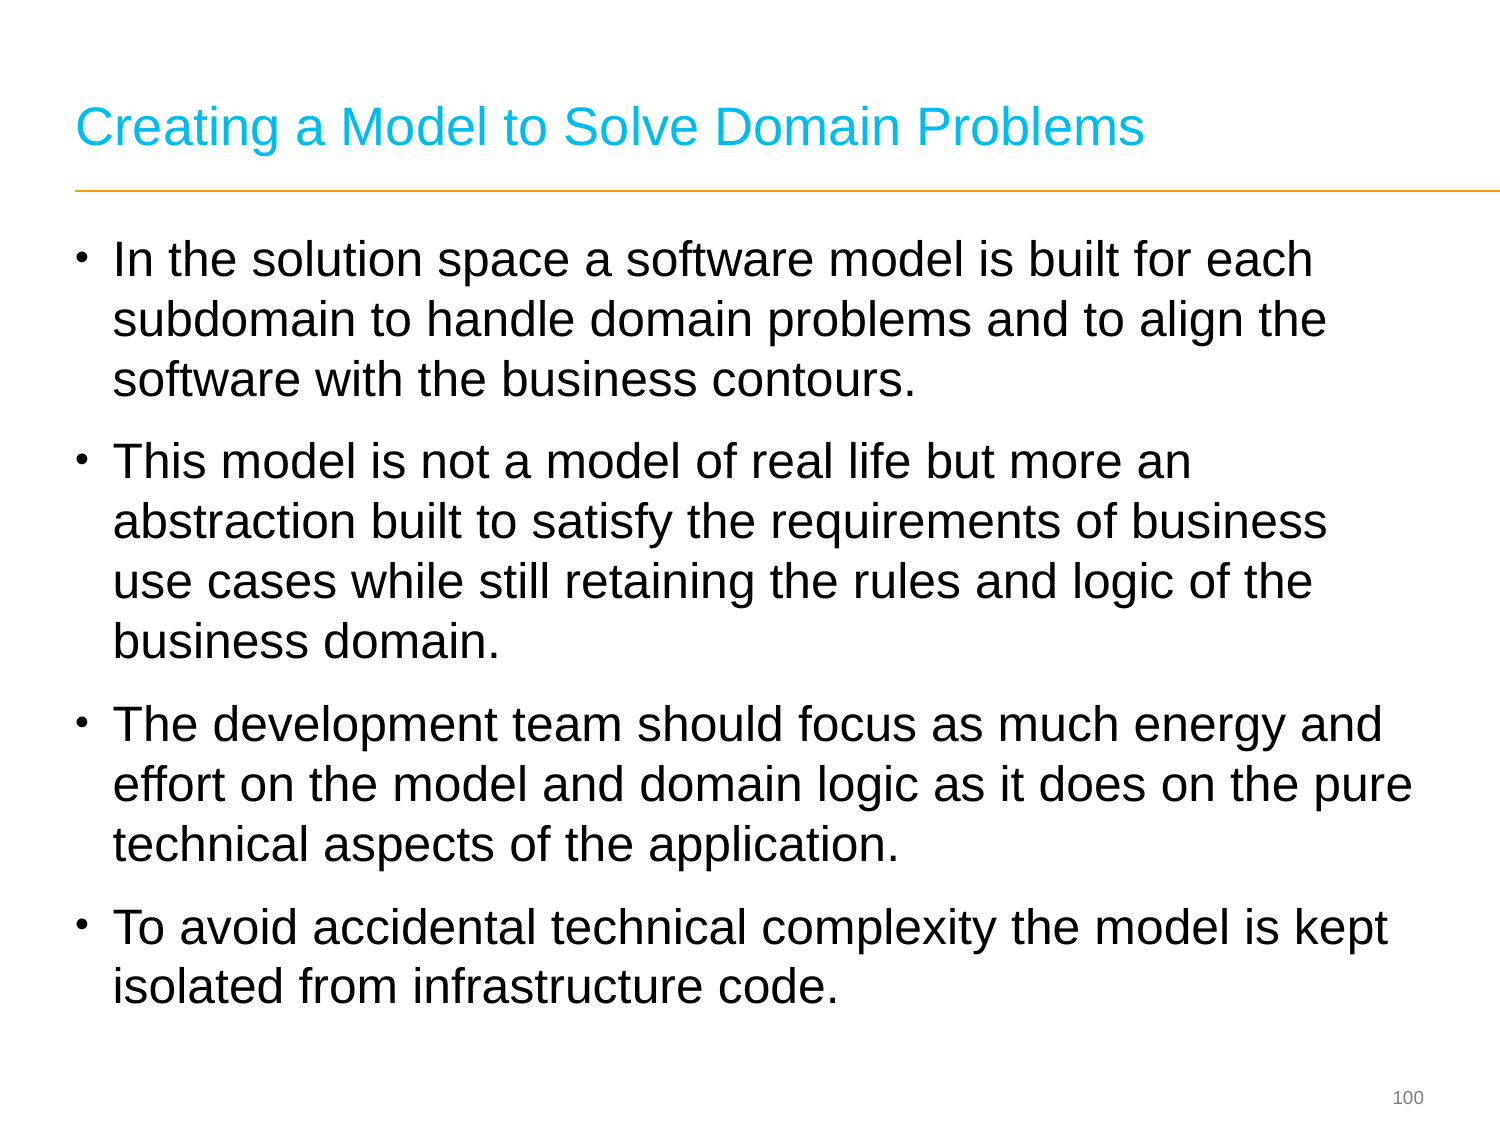

# Creating a Model to Solve Domain Problems
In the solution space a software model is built for each subdomain to handle domain problems and to align the software with the business contours.
This model is not a model of real life but more an abstraction built to satisfy the requirements of business use cases while still retaining the rules and logic of the business domain.
The development team should focus as much energy and effort on the model and domain logic as it does on the pure technical aspects of the application.
To avoid accidental technical complexity the model is kept isolated from infrastructure code.